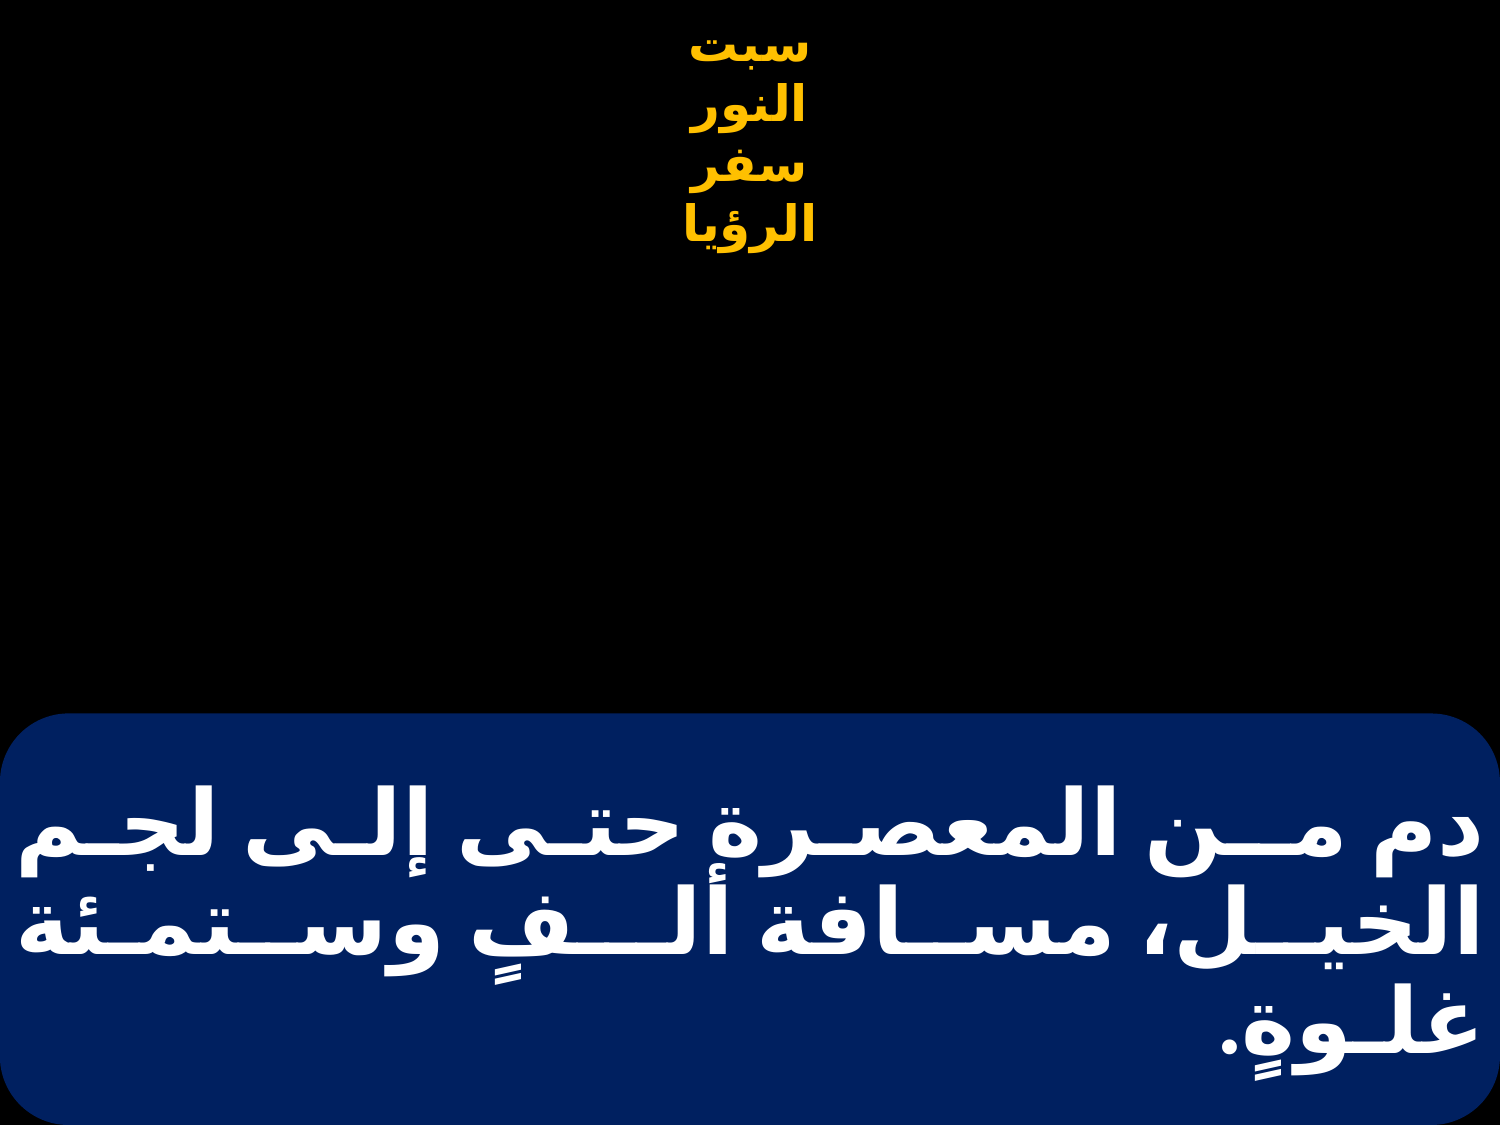

# دم مـن المعصرة حتى إلى لجم الخيل، مسافة ألـفٍ وستمـئة غلـوةٍ.